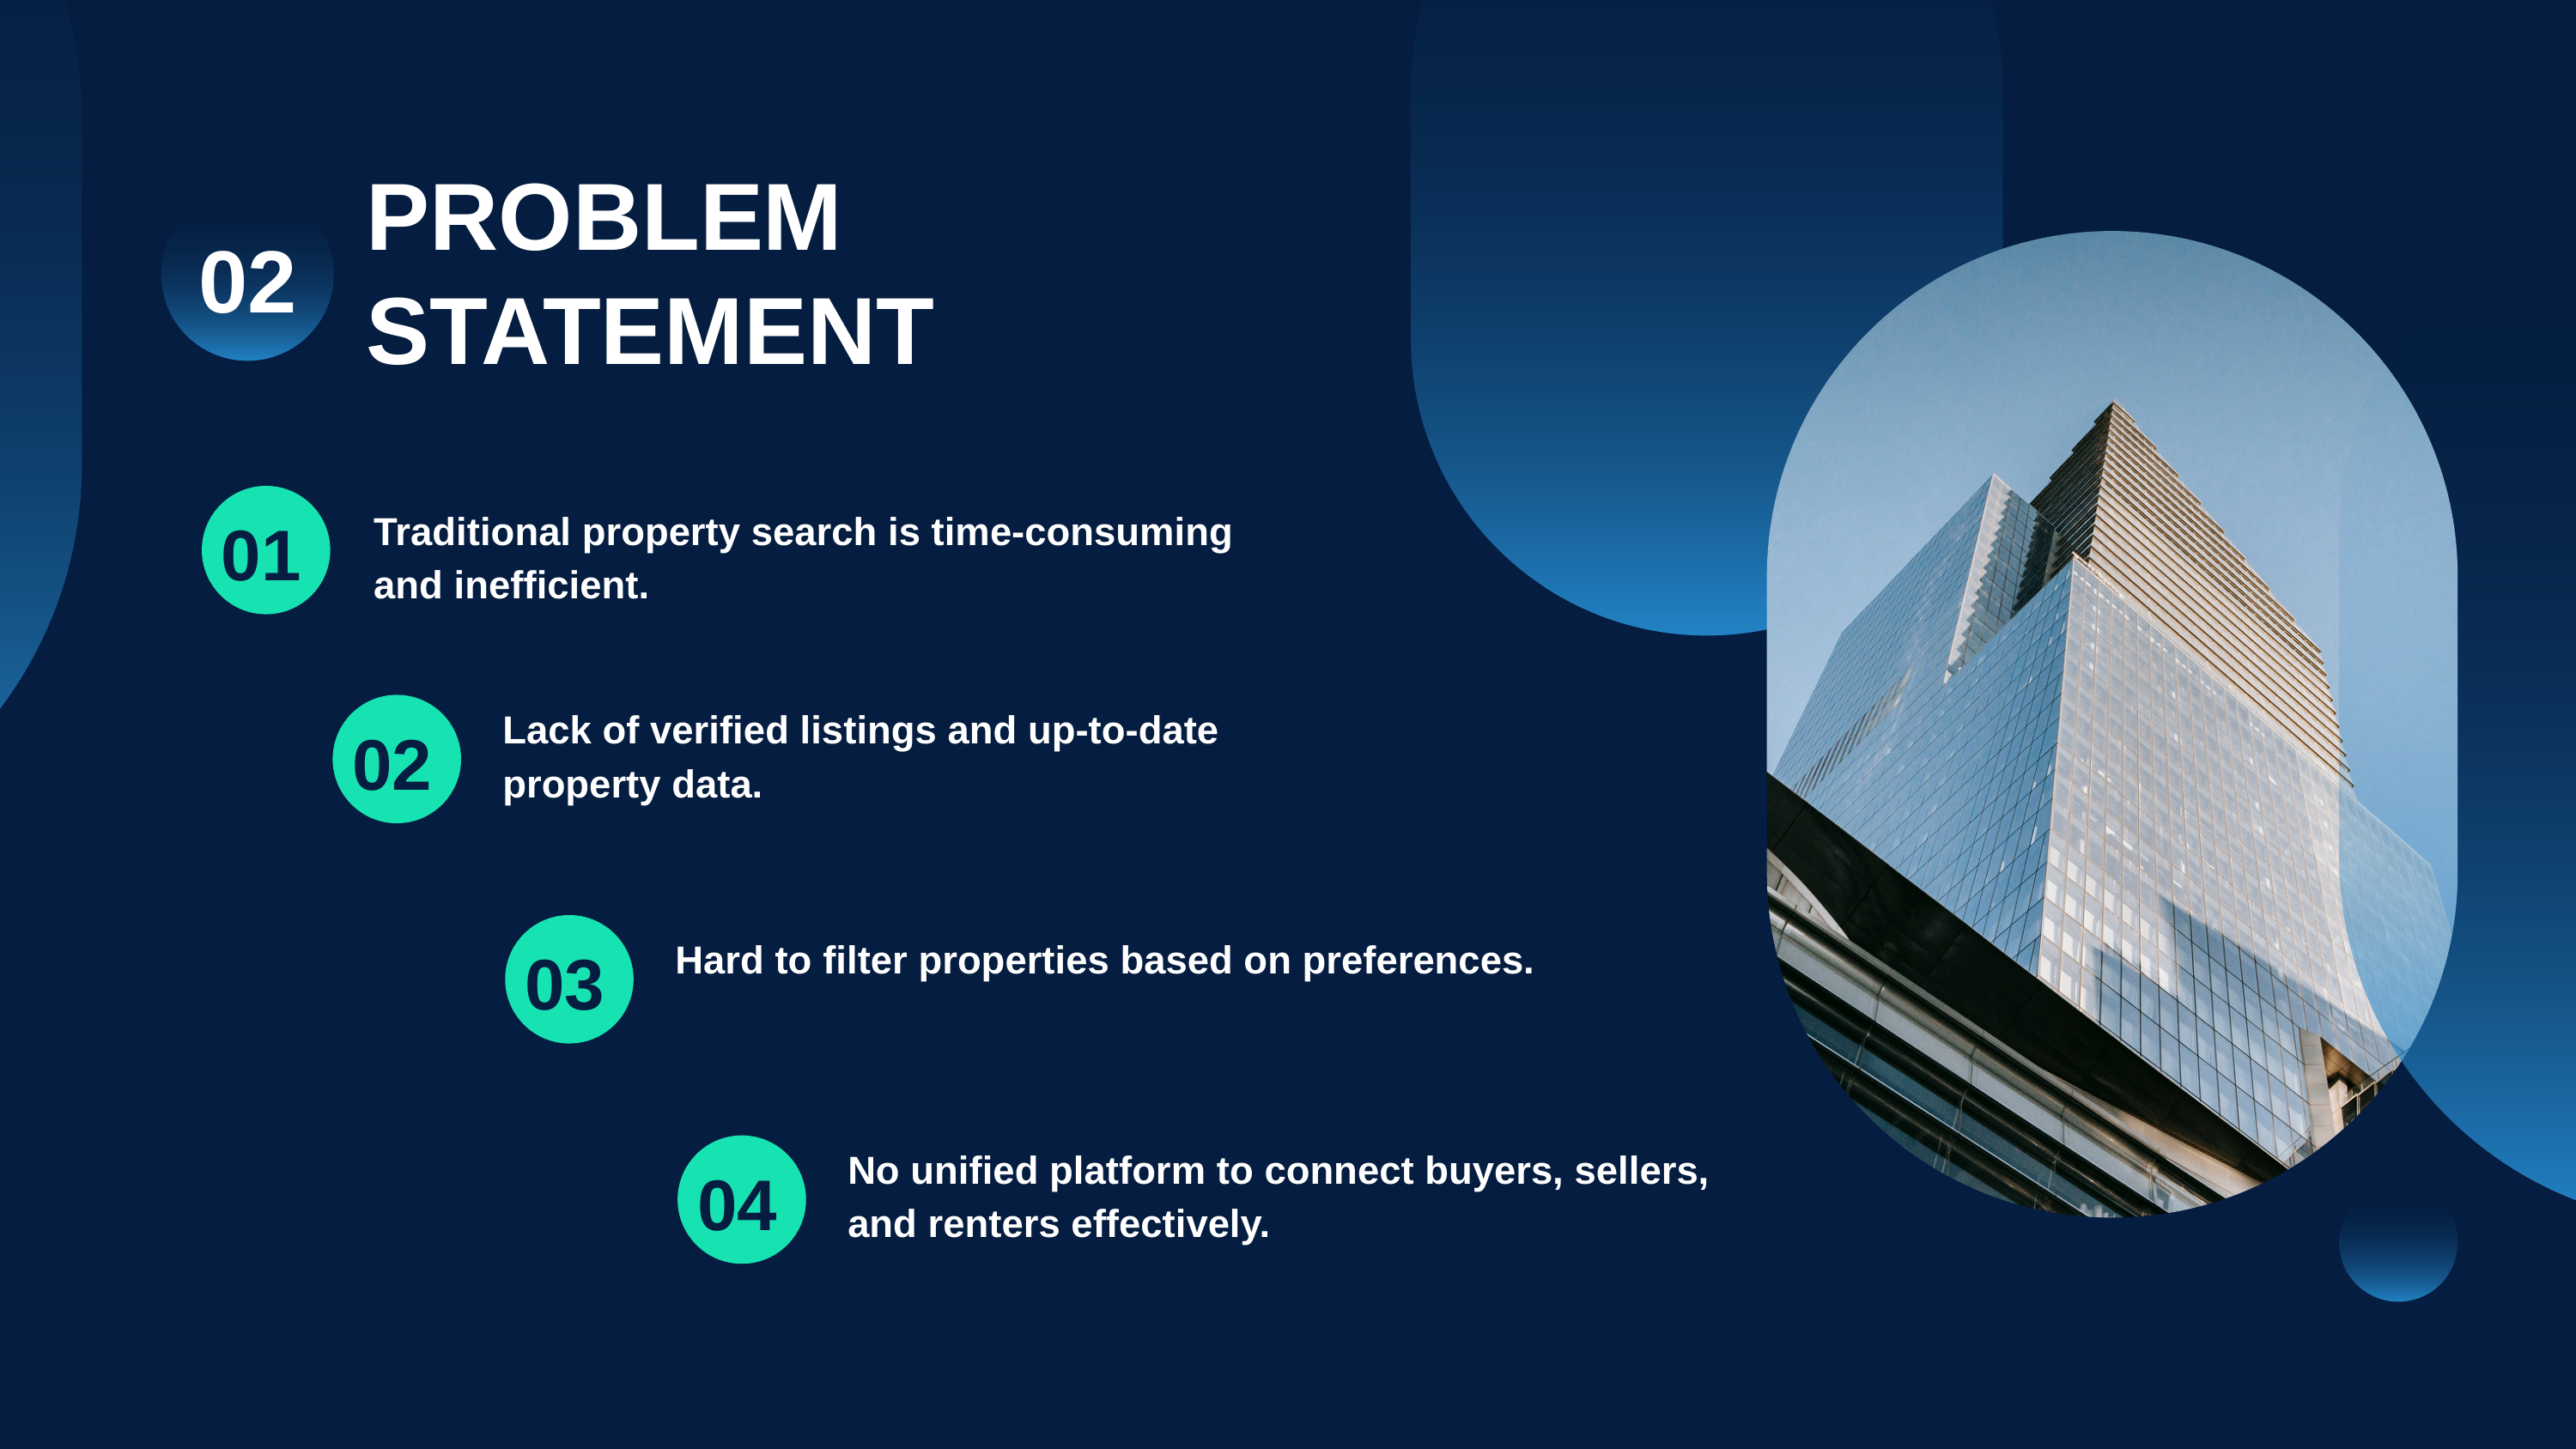

PROBLEM
STATEMENT

02

01
Traditional property search is time-consuming and inefficient.

Lack of verified listings and up-to-date property data.

02

03
Hard to filter properties based on preferences.

No unified platform to connect buyers, sellers, and renters effectively.

04